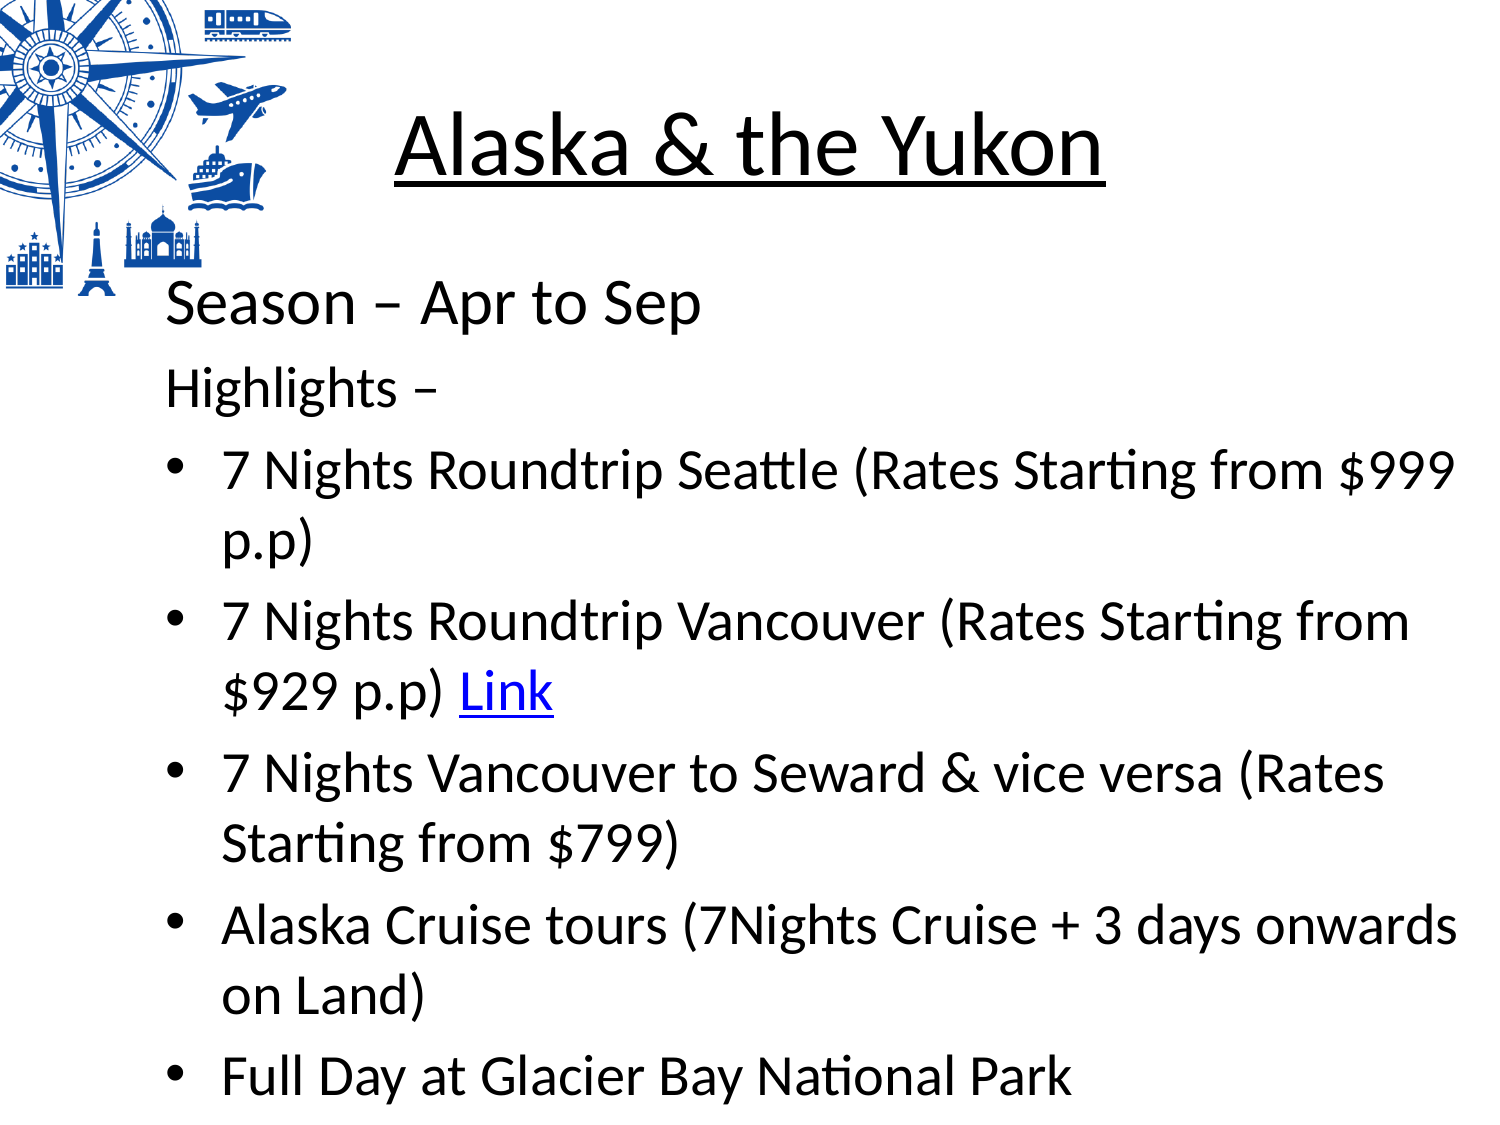

# Alaska & the Yukon
Season – Apr to Sep
Highlights –
7 Nights Roundtrip Seattle (Rates Starting from $999 p.p)
7 Nights Roundtrip Vancouver (Rates Starting from $929 p.p) Link
7 Nights Vancouver to Seward & vice versa (Rates Starting from $799)
Alaska Cruise tours (7Nights Cruise + 3 days onwards on Land)
Full Day at Glacier Bay National Park